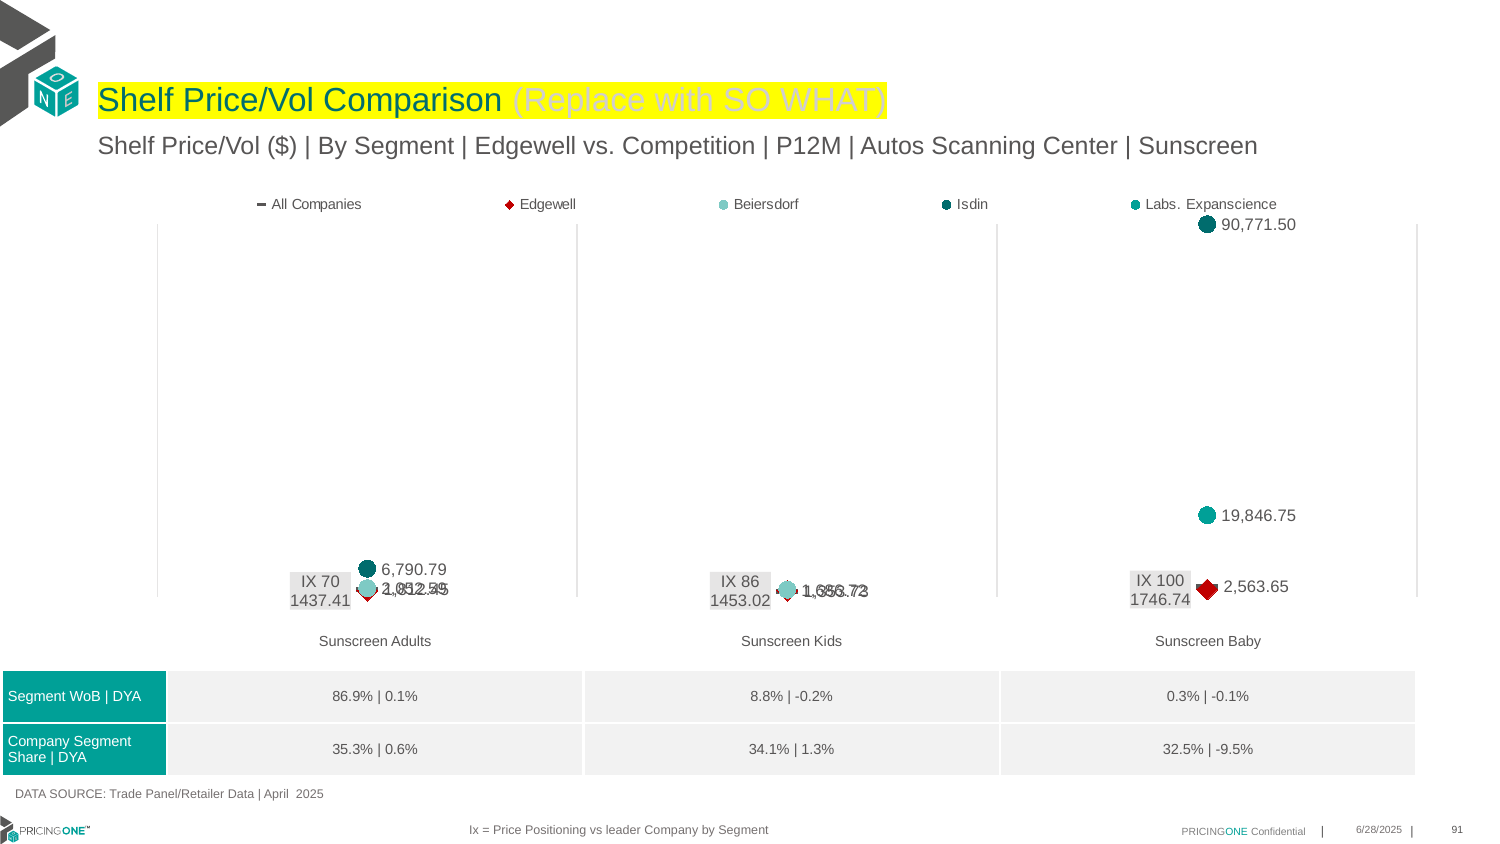

# Shelf Price/Vol Comparison (Replace with SO WHAT)
Shelf Price/Vol ($) | By Segment | Edgewell vs. Competition | P12M | Autos Scanning Center | Sunscreen

### Chart

| Category | All Companies | Edgewell | Beiersdorf | Isdin | Labs. Expanscience |
|---|---|---|---|---|---|
| IX 70 | 1812.45 | 1437.41 | 2052.59 | 6790.79 | None |
| IX 86 | 1353.73 | 1453.02 | 1686.72 | None | None |
| IX 100 | 2563.65 | 1746.74 | None | 90771.5 | 19846.75 |
|  | Sunscreen Adults | Sunscreen Kids | Sunscreen Baby |
| --- | --- | --- | --- |
| Segment WoB | DYA | 86.9% | 0.1% | 8.8% | -0.2% | 0.3% | -0.1% |
| Company Segment Share | DYA | 35.3% | 0.6% | 34.1% | 1.3% | 32.5% | -9.5% |
DATA SOURCE: Trade Panel/Retailer Data | April  2025
Ix = Price Positioning vs leader Company by Segment
6/28/2025
91